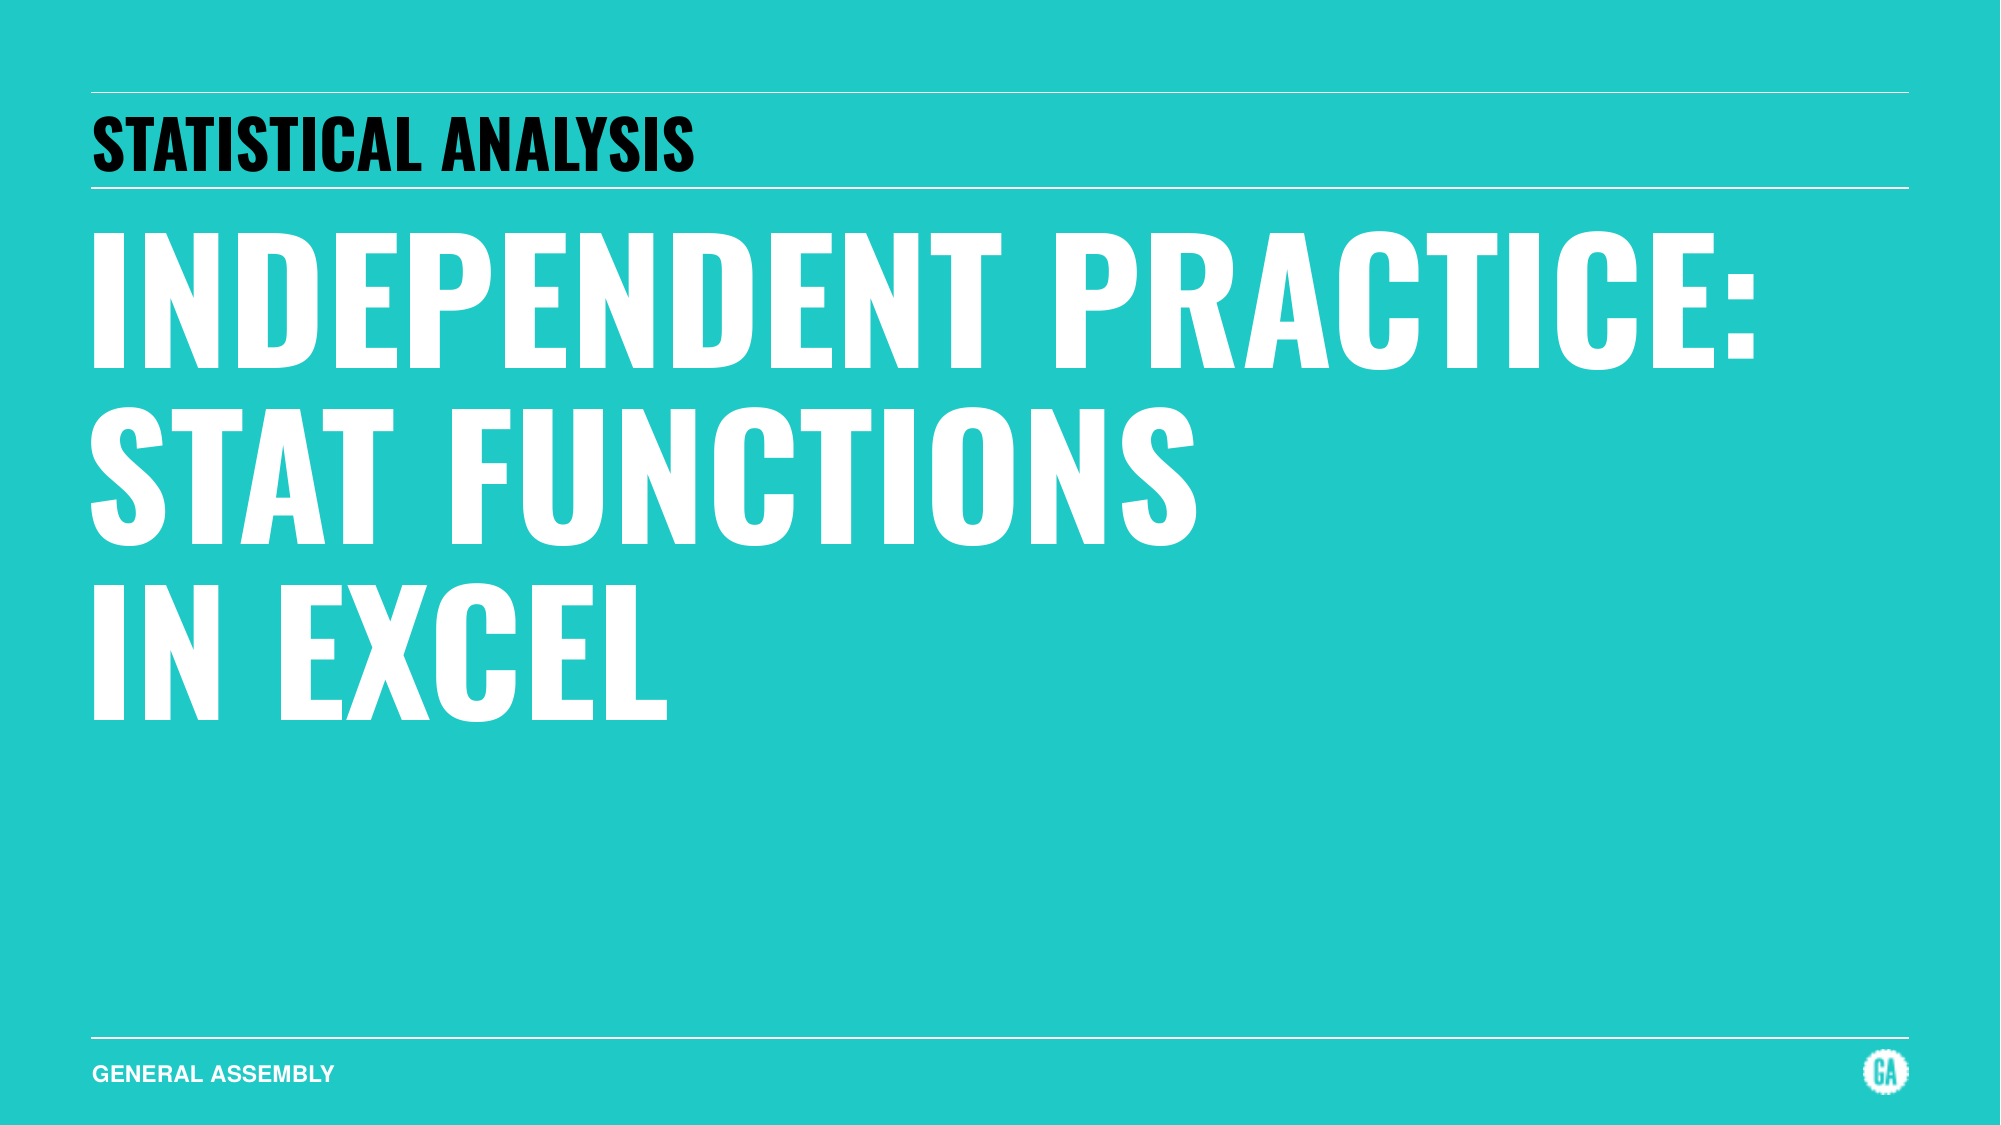

# STATISTICAL ANALYSIS
INDEPENDENT PRACTICE:
STAT FUNCTIONS
IN EXCEL